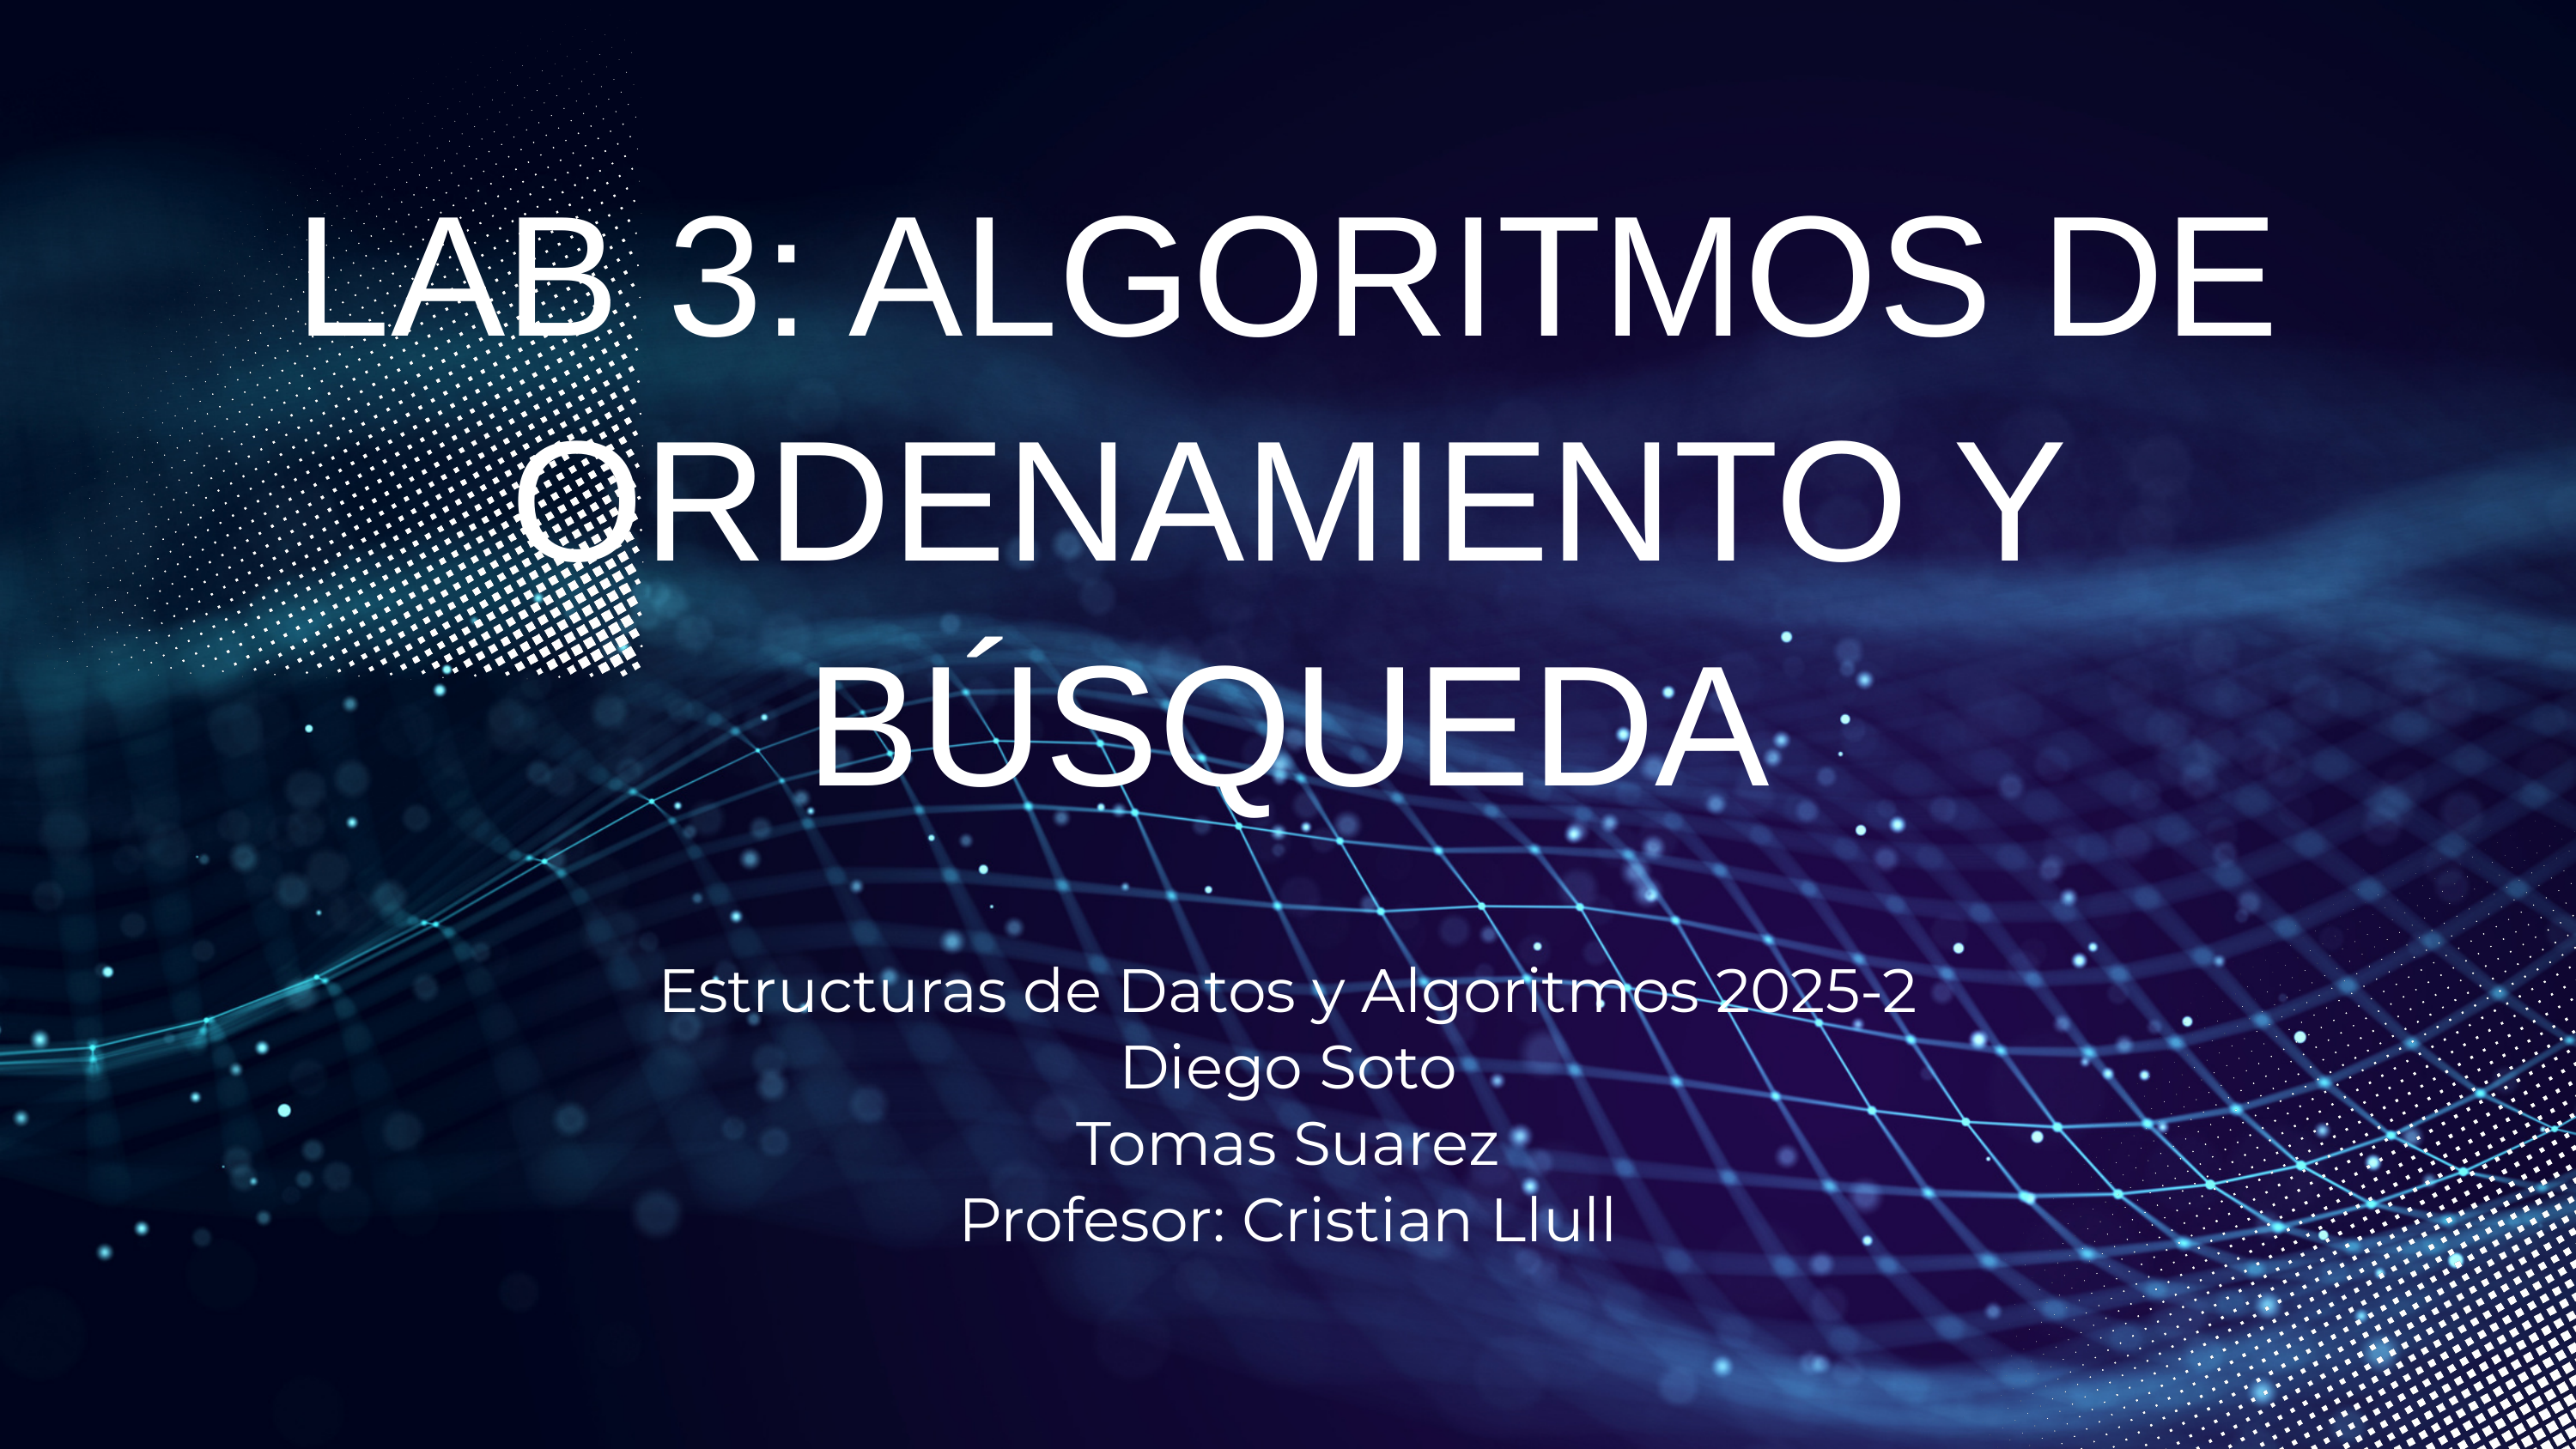

LAB 3: ALGORITMOS DE ORDENAMIENTO Y BÚSQUEDA

Estructuras de Datos y Algoritmos 2025-2
Diego Soto
Tomas Suarez
Profesor: Cristian Llull